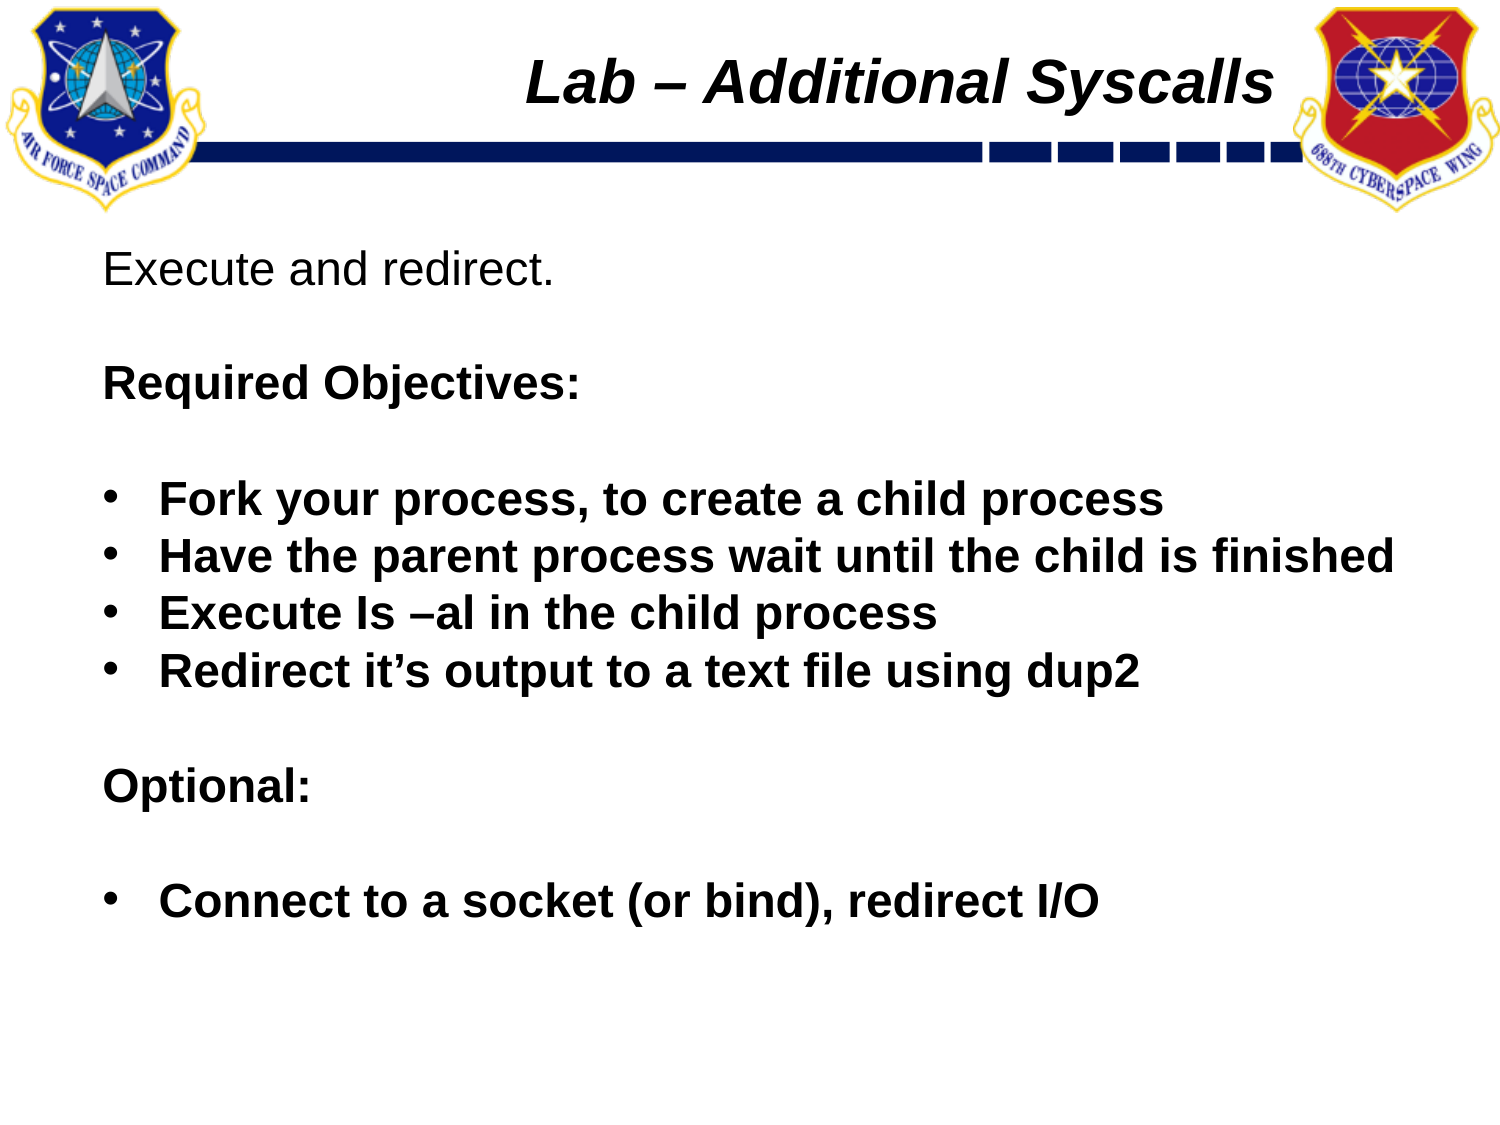

# Lab – Additional Syscalls
Execute and redirect.

Required Objectives:

Fork your process, to create a child process
Have the parent process wait until the child is finished
Execute Is –al in the child process
Redirect it’s output to a text file using dup2

Optional:

Connect to a socket (or bind), redirect I/O